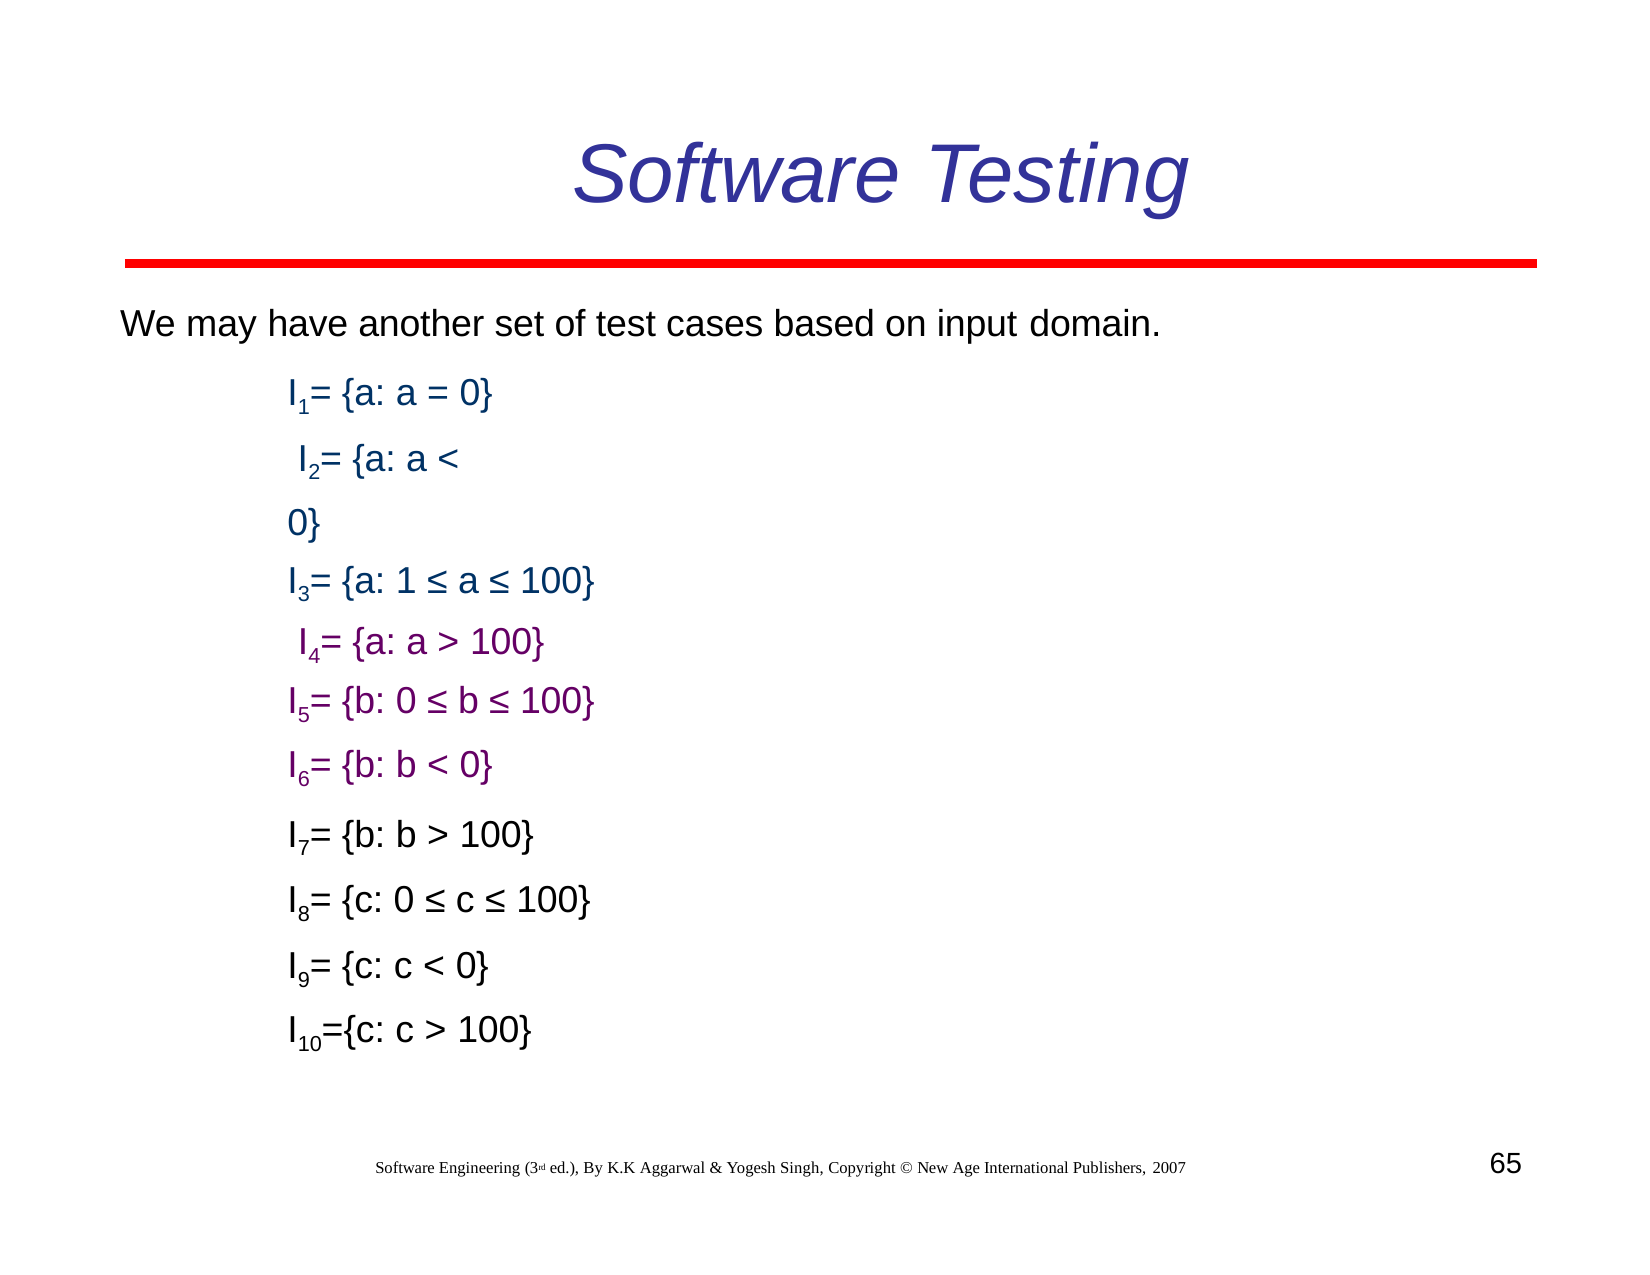

# Software Testing

We may have another set of test cases based on input domain.
I1= {a: a = 0}  I2= {a: a < 0}
I3= {a: 1 ≤ a ≤ 100}  I4= {a: a > 100}
I5= {b: 0 ≤ b ≤ 100}
I6= {b: b < 0}
I7= {b: b > 100}
I8= {c: 0 ≤ c ≤ 100}  I9= {c: c < 0}
I10={c: c > 100}
65
Software Engineering (3rd  ed.), By K.K Aggarwal & Yogesh Singh, Copyright © New Age International Publishers, 2007